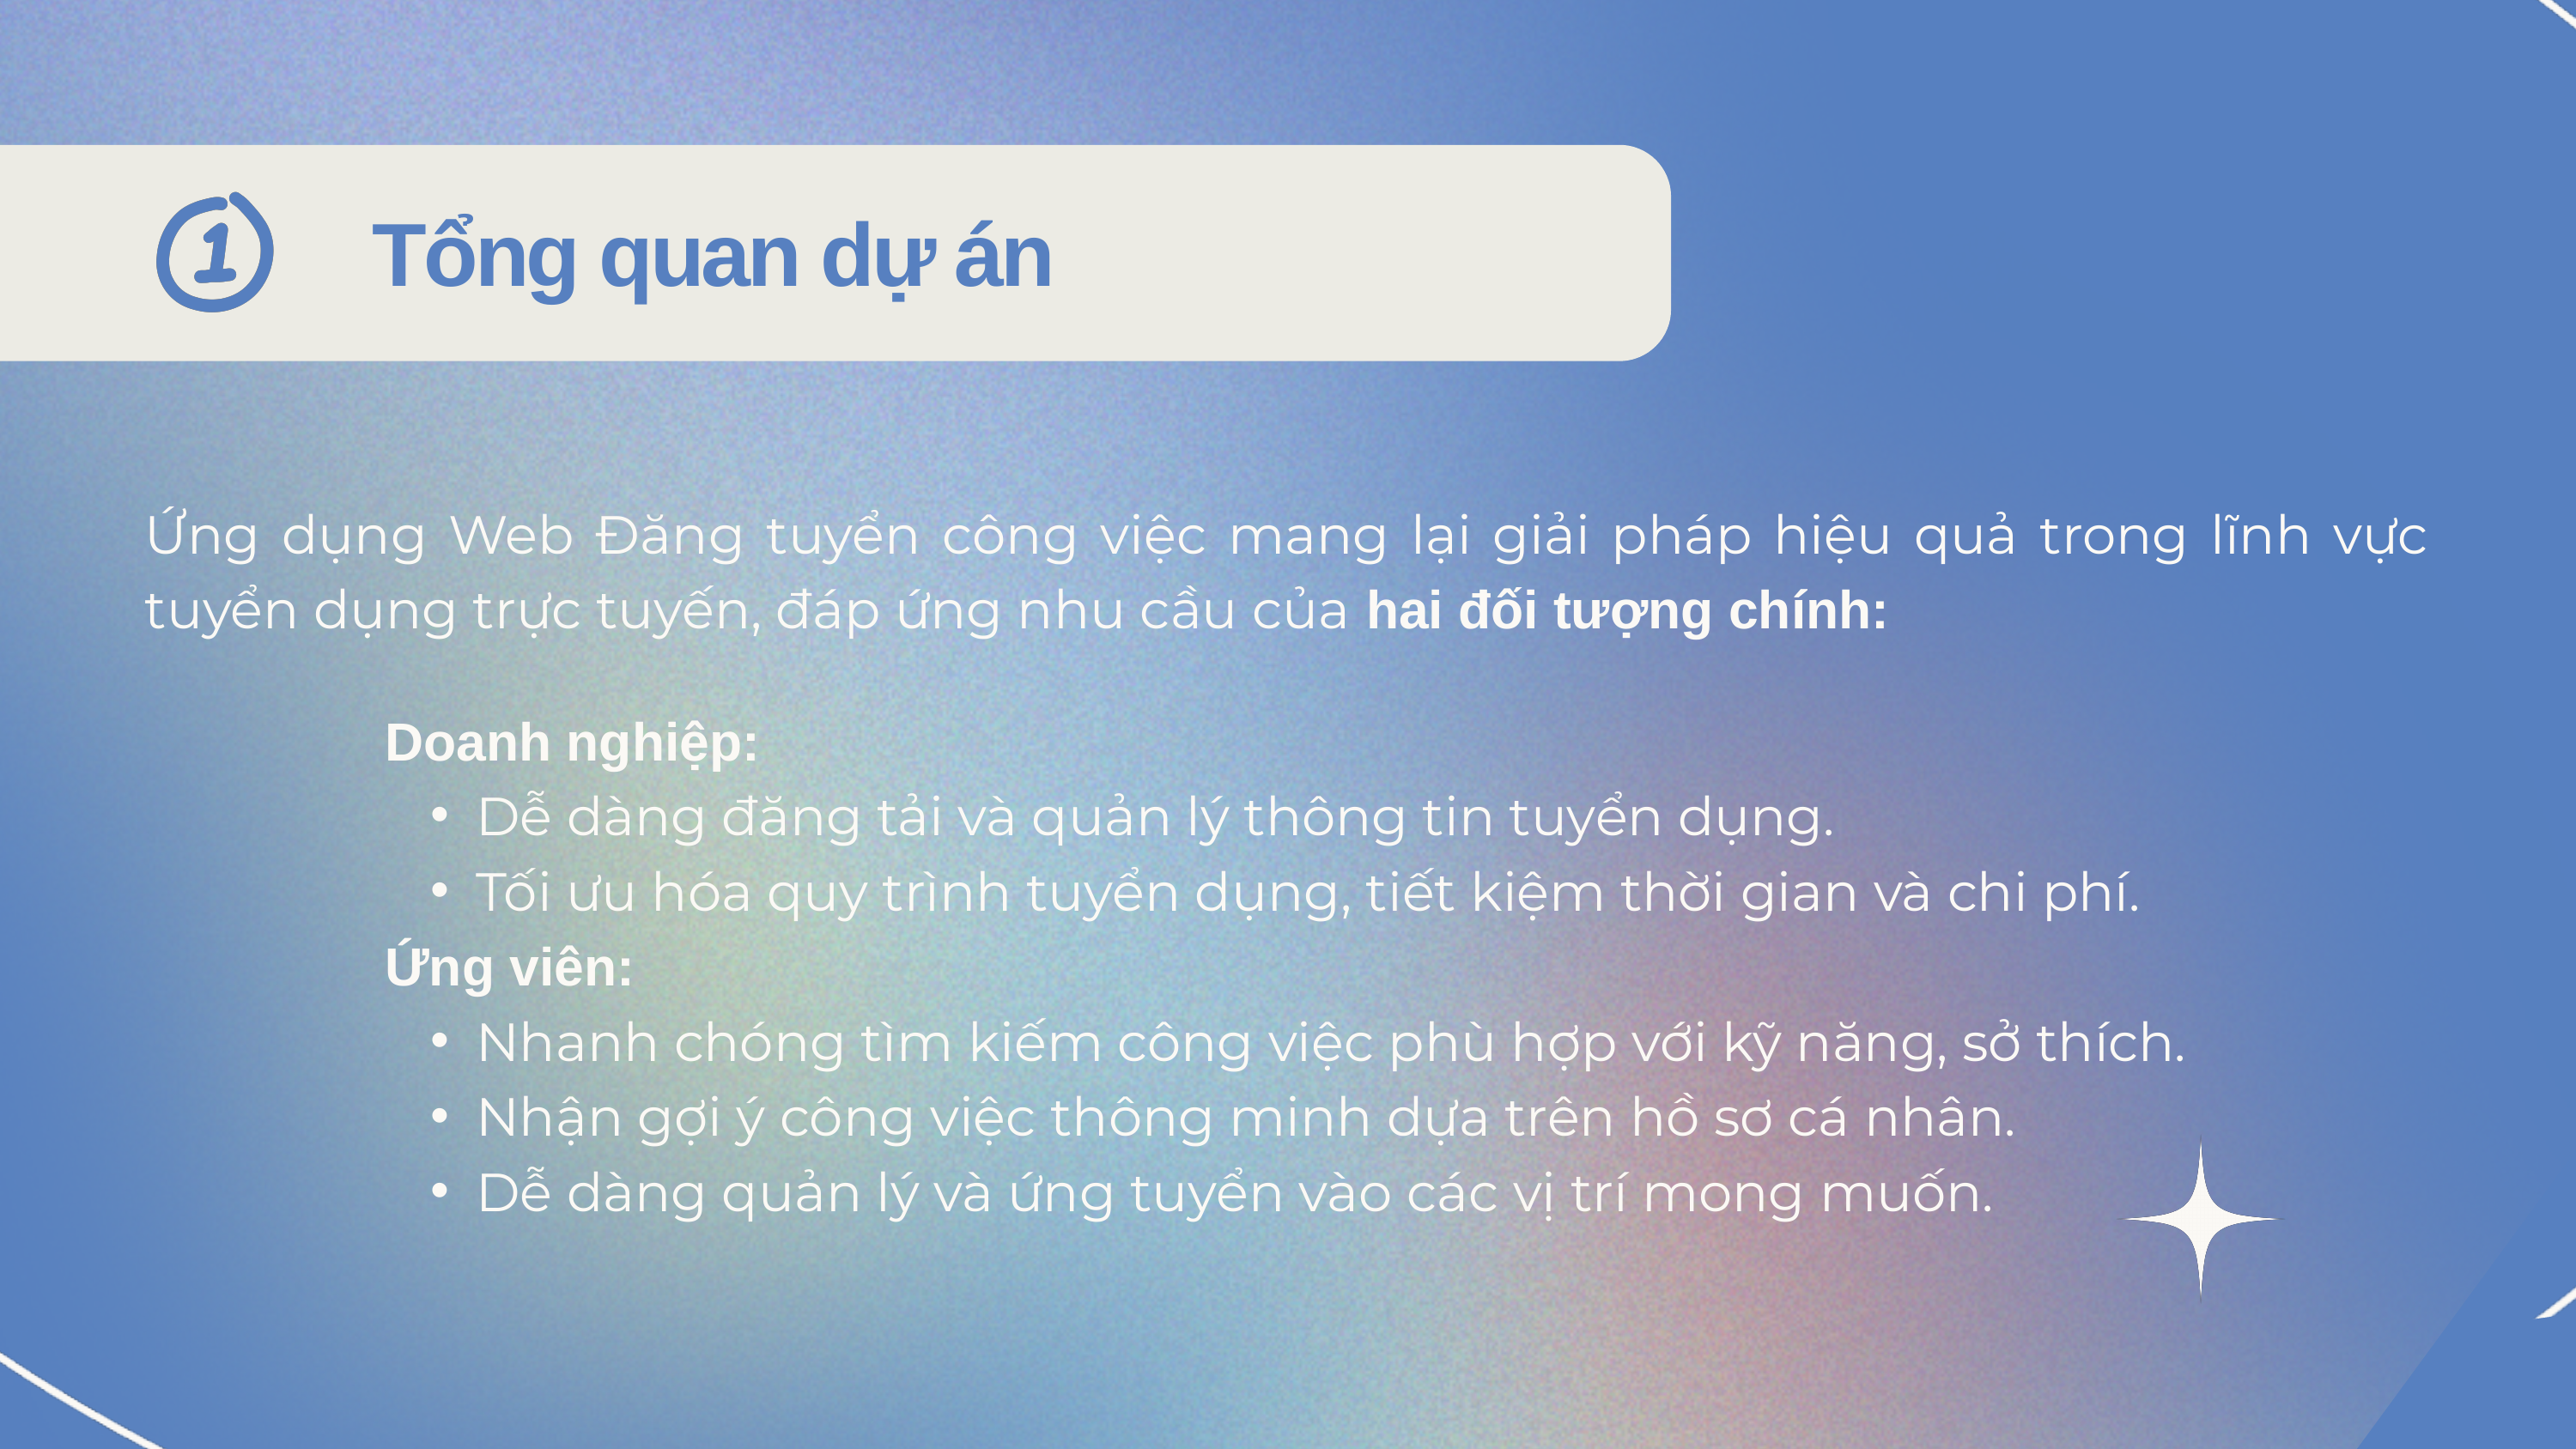

Tổng quan dự án
Ứng dụng Web Đăng tuyển công việc mang lại giải pháp hiệu quả trong lĩnh vực tuyển dụng trực tuyến, đáp ứng nhu cầu của hai đối tượng chính:
Doanh nghiệp:
Dễ dàng đăng tải và quản lý thông tin tuyển dụng.
Tối ưu hóa quy trình tuyển dụng, tiết kiệm thời gian và chi phí.
Ứng viên:
Nhanh chóng tìm kiếm công việc phù hợp với kỹ năng, sở thích.
Nhận gợi ý công việc thông minh dựa trên hồ sơ cá nhân.
Dễ dàng quản lý và ứng tuyển vào các vị trí mong muốn.